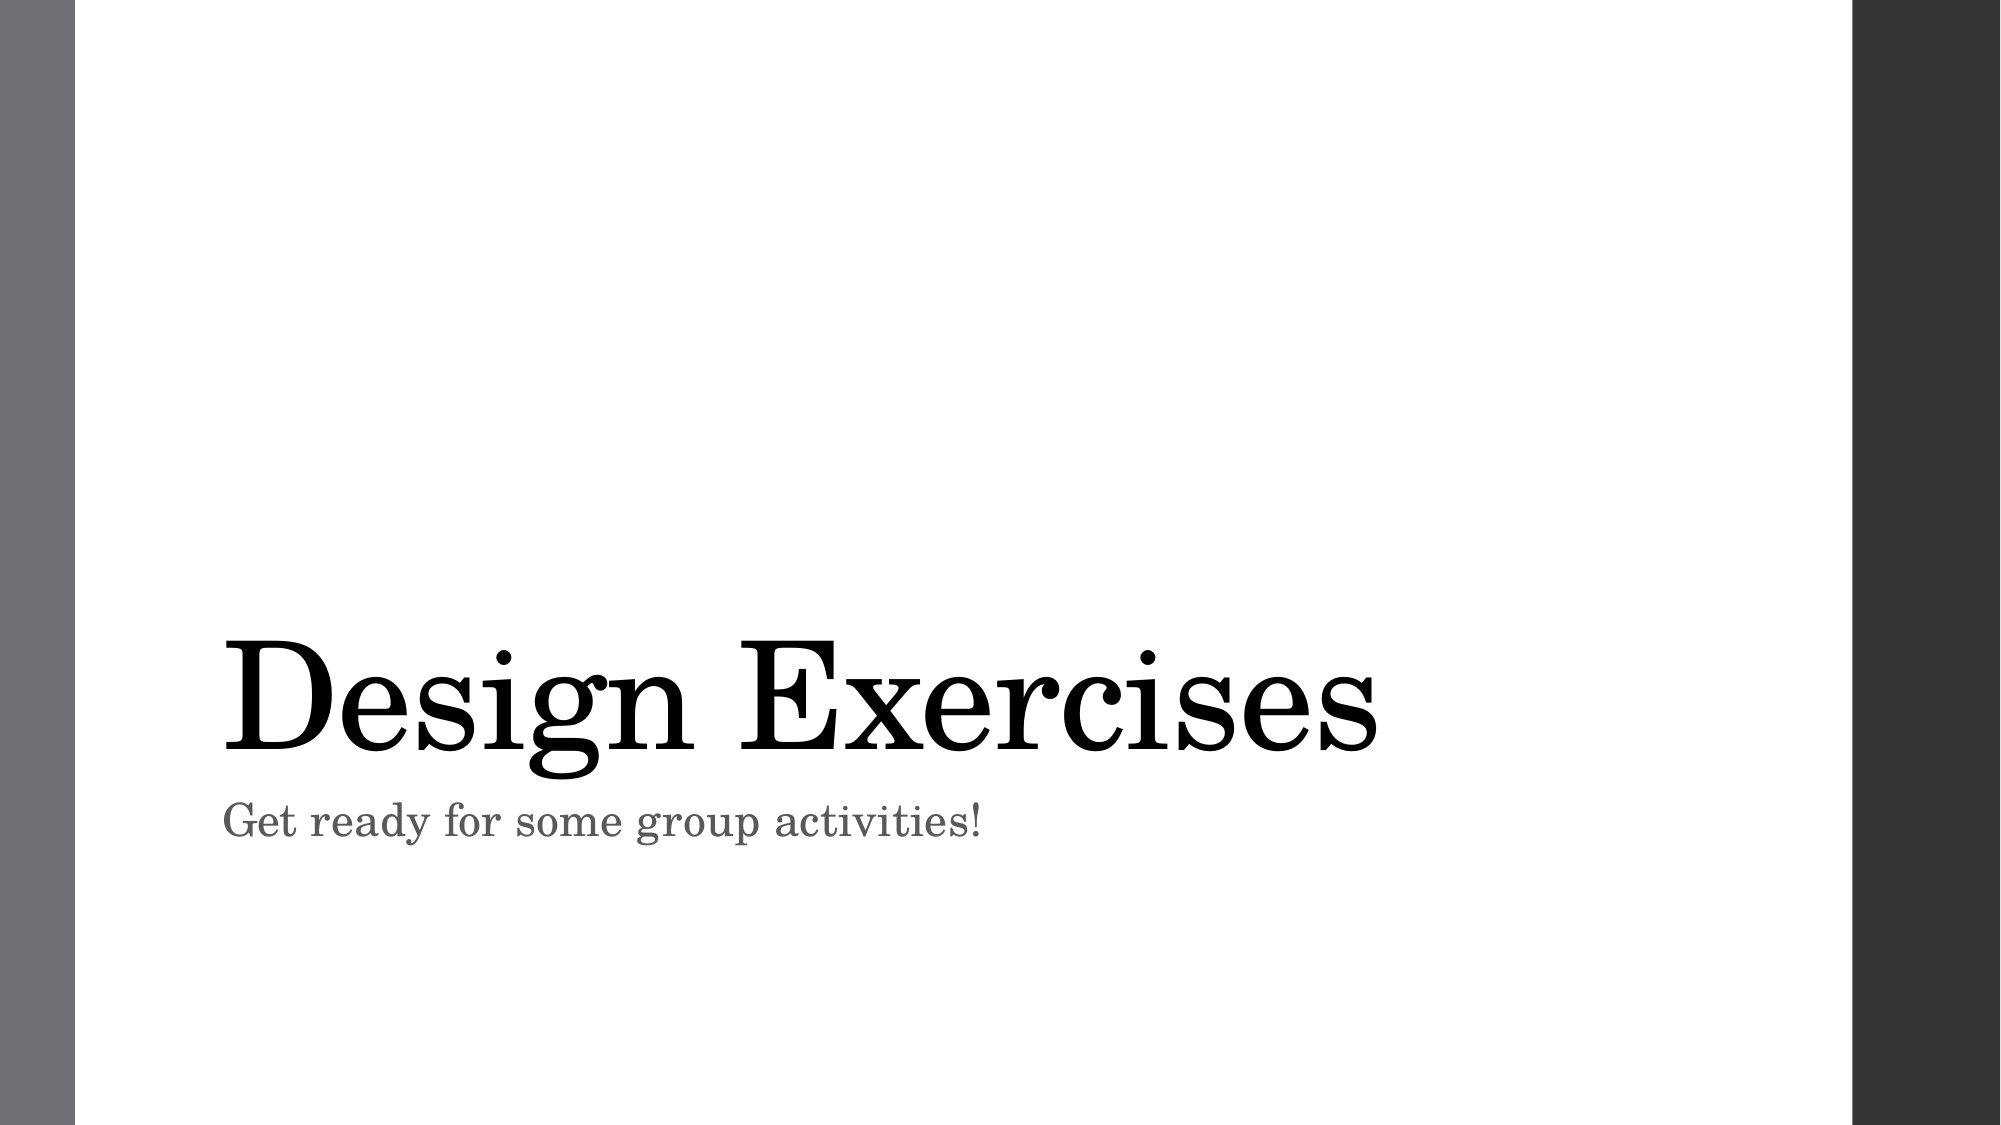

# Design Exercises
Get ready for some group activities!